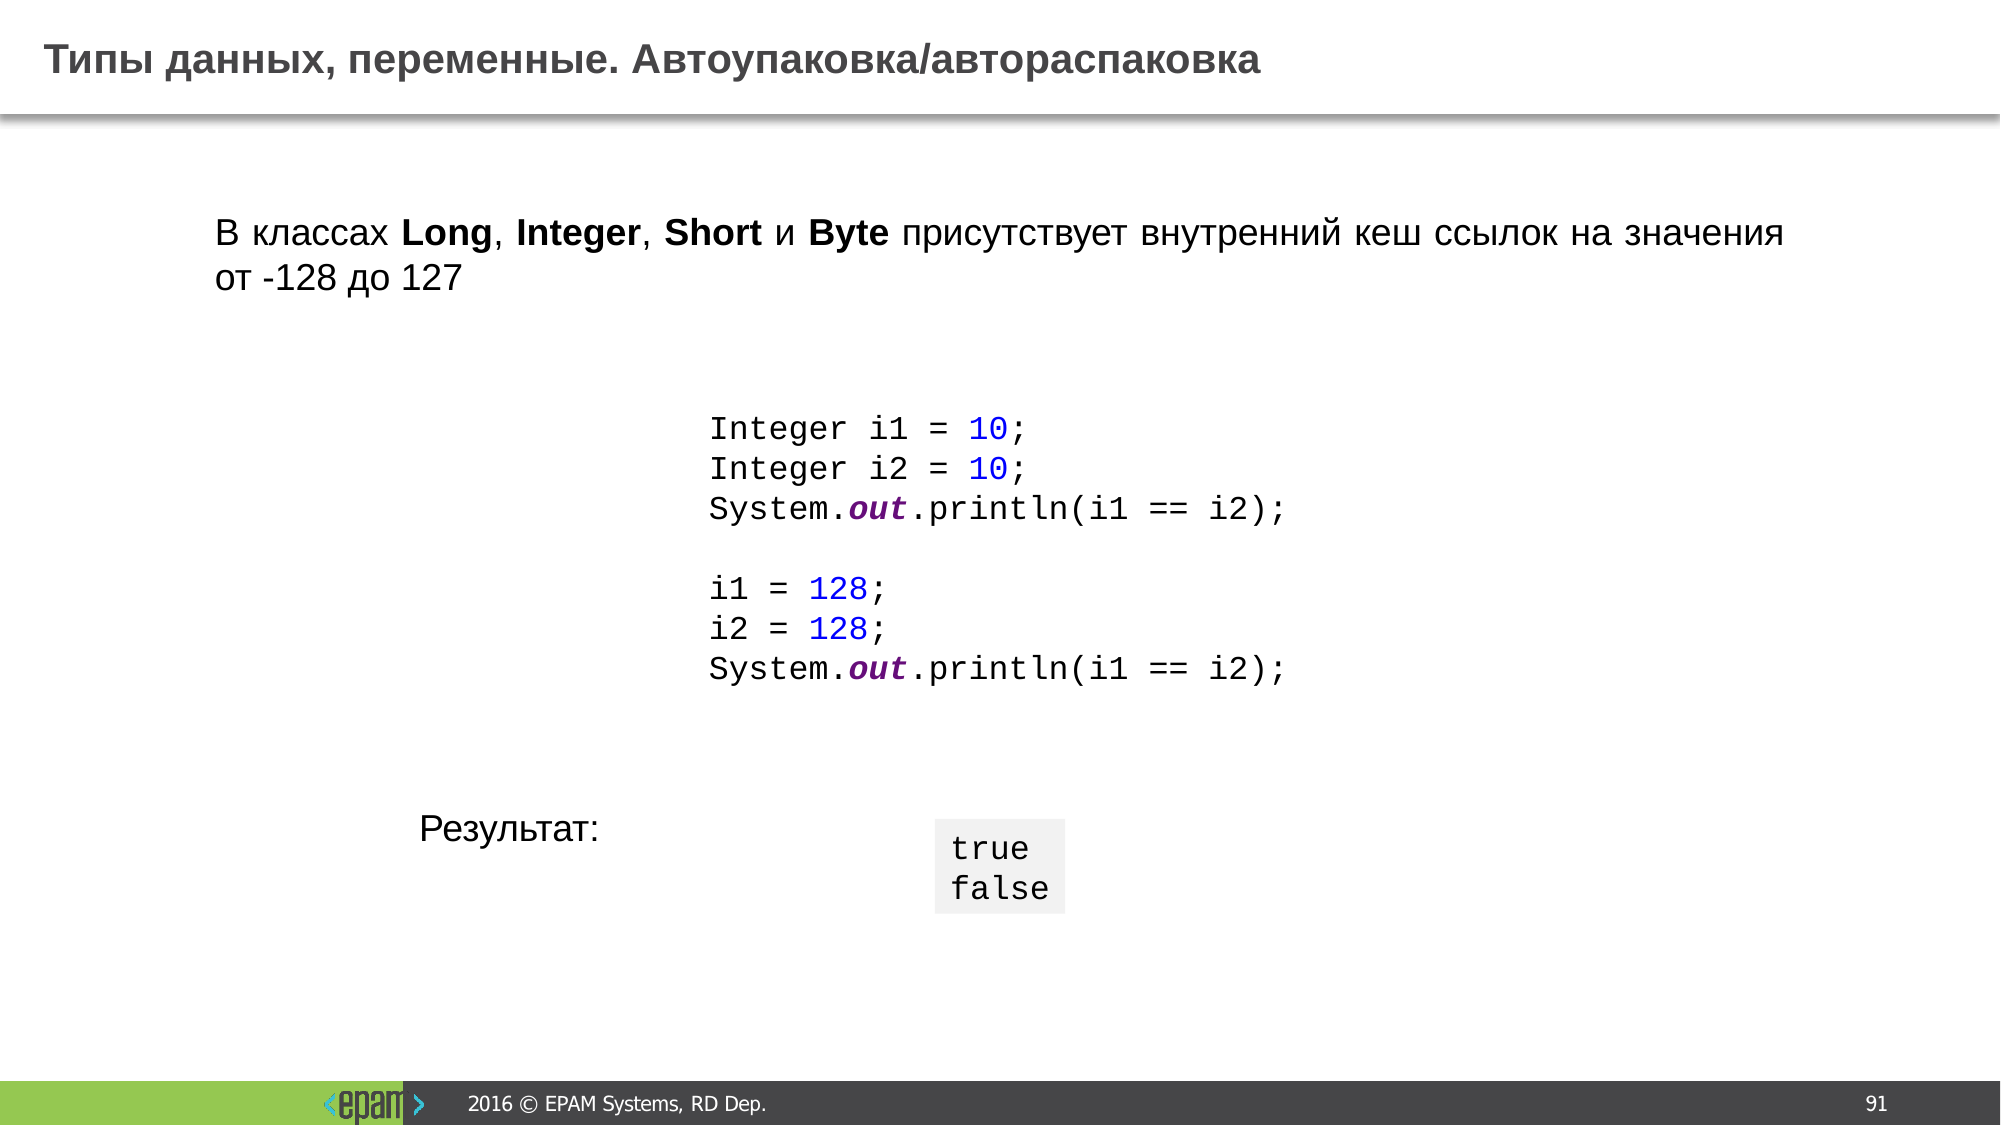

# Типы данных, переменные. Автоупаковка/автораспаковка
В классах Long, Integer, Short и Byte присутствует внутренний кеш ссылок на значения от -128 до 127
Integer i1 = 10;
Integer i2 = 10;
System.out.println(i1 == i2);
i1 = 128;
i2 = 128;
System.out.println(i1 == i2);
Результат:
true
false
2016 © EPAM Systems, RD Dep.
91